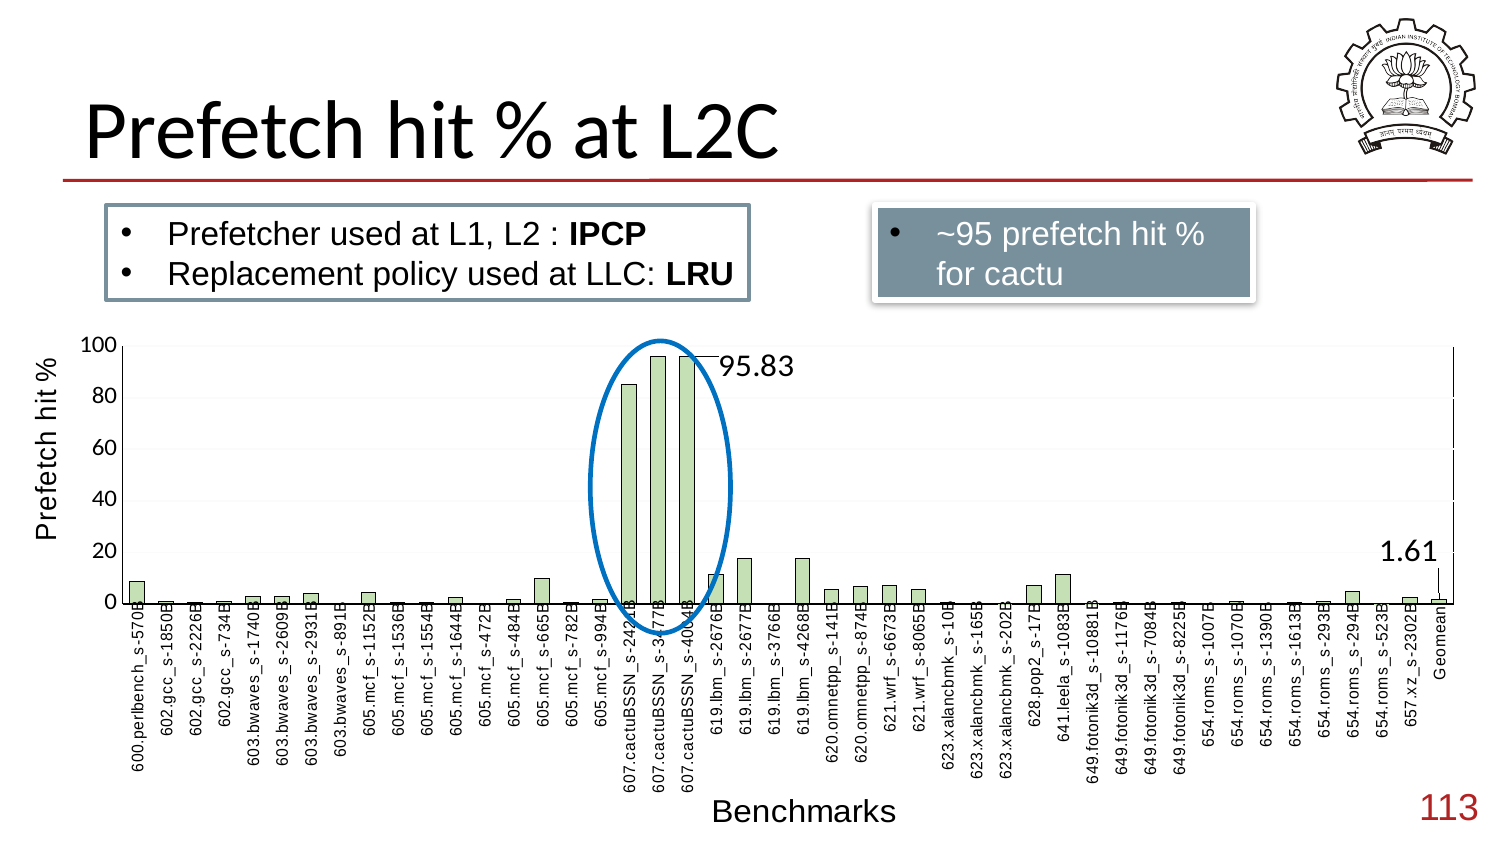

# Prefetch hit % at L2C
Prefetcher used at L1, L2 : IPCP
Replacement policy used at LLC: LRU
~95 prefetch hit % for cactu

### Chart

| Category | Accuracy |
|---|---|
| 600.perlbench_s-570B | 8.72 |
| 602.gcc_s-1850B | 0.8 |
| 602.gcc_s-2226B | 0.33 |
| 602.gcc_s-734B | 1.08 |
| 603.bwaves_s-1740B | 2.87 |
| 603.bwaves_s-2609B | 2.89 |
| 603.bwaves_s-2931B | 4.13 |
| 603.bwaves_s-891B | 0.0 |
| 605.mcf_s-1152B | 4.26 |
| 605.mcf_s-1536B | 0.64 |
| 605.mcf_s-1554B | 0.32 |
| 605.mcf_s-1644B | 2.52 |
| 605.mcf_s-472B | 0.29 |
| 605.mcf_s-484B | 1.53 |
| 605.mcf_s-665B | 9.91 |
| 605.mcf_s-782B | 0.37 |
| 605.mcf_s-994B | 1.84 |
| 607.cactuBSSN_s-2421B | 85.0 |
| 607.cactuBSSN_s-3477B | 95.93 |
| 607.cactuBSSN_s-4004B | 95.83 |
| 619.lbm_s-2676B | 11.51 |
| 619.lbm_s-2677B | 17.76 |
| 619.lbm_s-3766B | 0.26 |
| 619.lbm_s-4268B | 17.58 |
| 620.omnetpp_s-141B | 5.6 |
| 620.omnetpp_s-874B | 6.75 |
| 621.wrf_s-6673B | 7.01 |
| 621.wrf_s-8065B | 5.67 |
| 623.xalancbmk_s-10B | 0.37 |
| 623.xalancbmk_s-165B | 0.2 |
| 623.xalancbmk_s-202B | 0.1 |
| 628.pop2_s-17B | 7.14 |
| 641.leela_s-1083B | 11.27 |
| 649.fotonik3d_s-10881B | 0.03 |
| 649.fotonik3d_s-1176B | 0.46 |
| 649.fotonik3d_s-7084B | 0.13 |
| 649.fotonik3d_s-8225B | 0.47 |
| 654.roms_s-1007B | 0.12 |
| 654.roms_s-1070B | 0.86 |
| 654.roms_s-1390B | 0.22 |
| 654.roms_s-1613B | 0.44 |
| 654.roms_s-293B | 0.82 |
| 654.roms_s-294B | 4.62 |
| 654.roms_s-523B | 0.04 |
| 657.xz_s-2302B | 2.41 |
| Geomean | 1.61 |
113